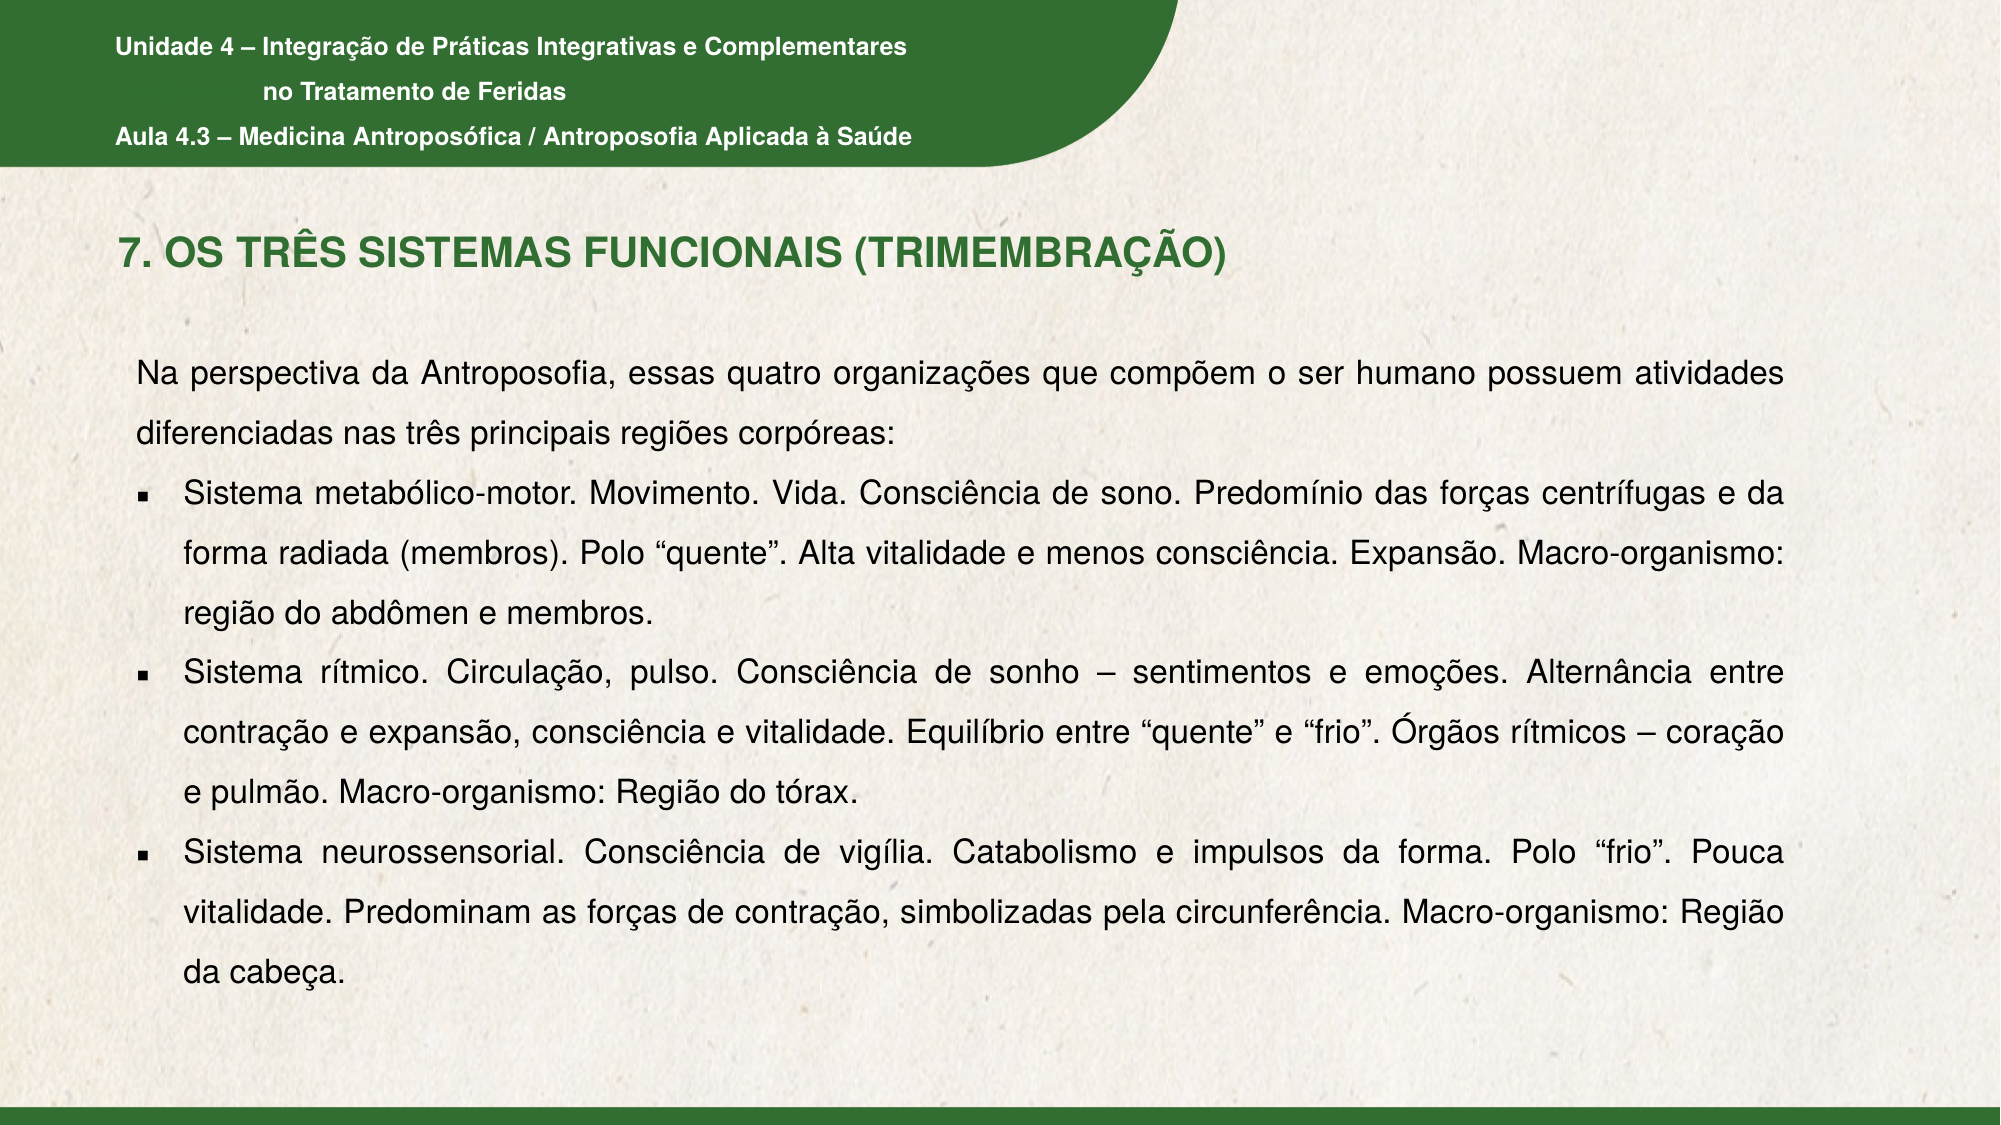

7. OS TRÊS SISTEMAS FUNCIONAIS (TRIMEMBRAÇÃO)
Na perspectiva da Antroposofia, essas quatro organizações que compõem o ser humano possuem atividades diferenciadas nas três principais regiões corpóreas:
Sistema metabólico-motor. Movimento. Vida. Consciência de sono. Predomínio das forças centrífugas e da forma radiada (membros). Polo “quente”. Alta vitalidade e menos consciência. Expansão. Macro-organismo: região do abdômen e membros.
Sistema rítmico. Circulação, pulso. Consciência de sonho – sentimentos e emoções. Alternância entre contração e expansão, consciência e vitalidade. Equilíbrio entre “quente” e “frio”. Órgãos rítmicos – coração e pulmão. Macro-organismo: Região do tórax.
Sistema neurossensorial. Consciência de vigília. Catabolismo e impulsos da forma. Polo “frio”. Pouca vitalidade. Predominam as forças de contração, simbolizadas pela circunferência. Macro-organismo: Região da cabeça.